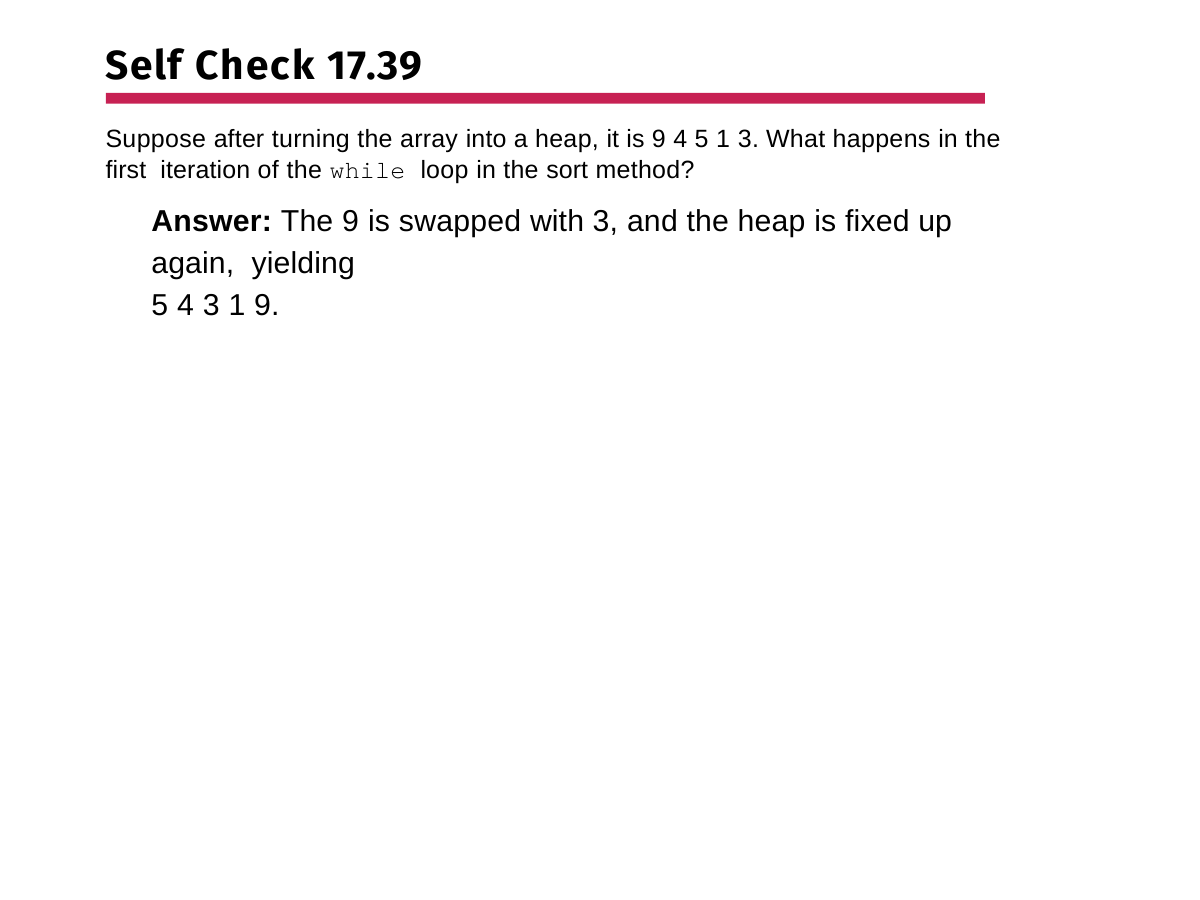

# Self Check 17.39

Suppose after turning the array into a heap, it is 9 4 5 1 3. What happens in the first  iteration of the while loop in the sort method?
Answer: The 9 is swapped with 3, and the heap is fixed up again,  yielding
5 4 3 1 9.